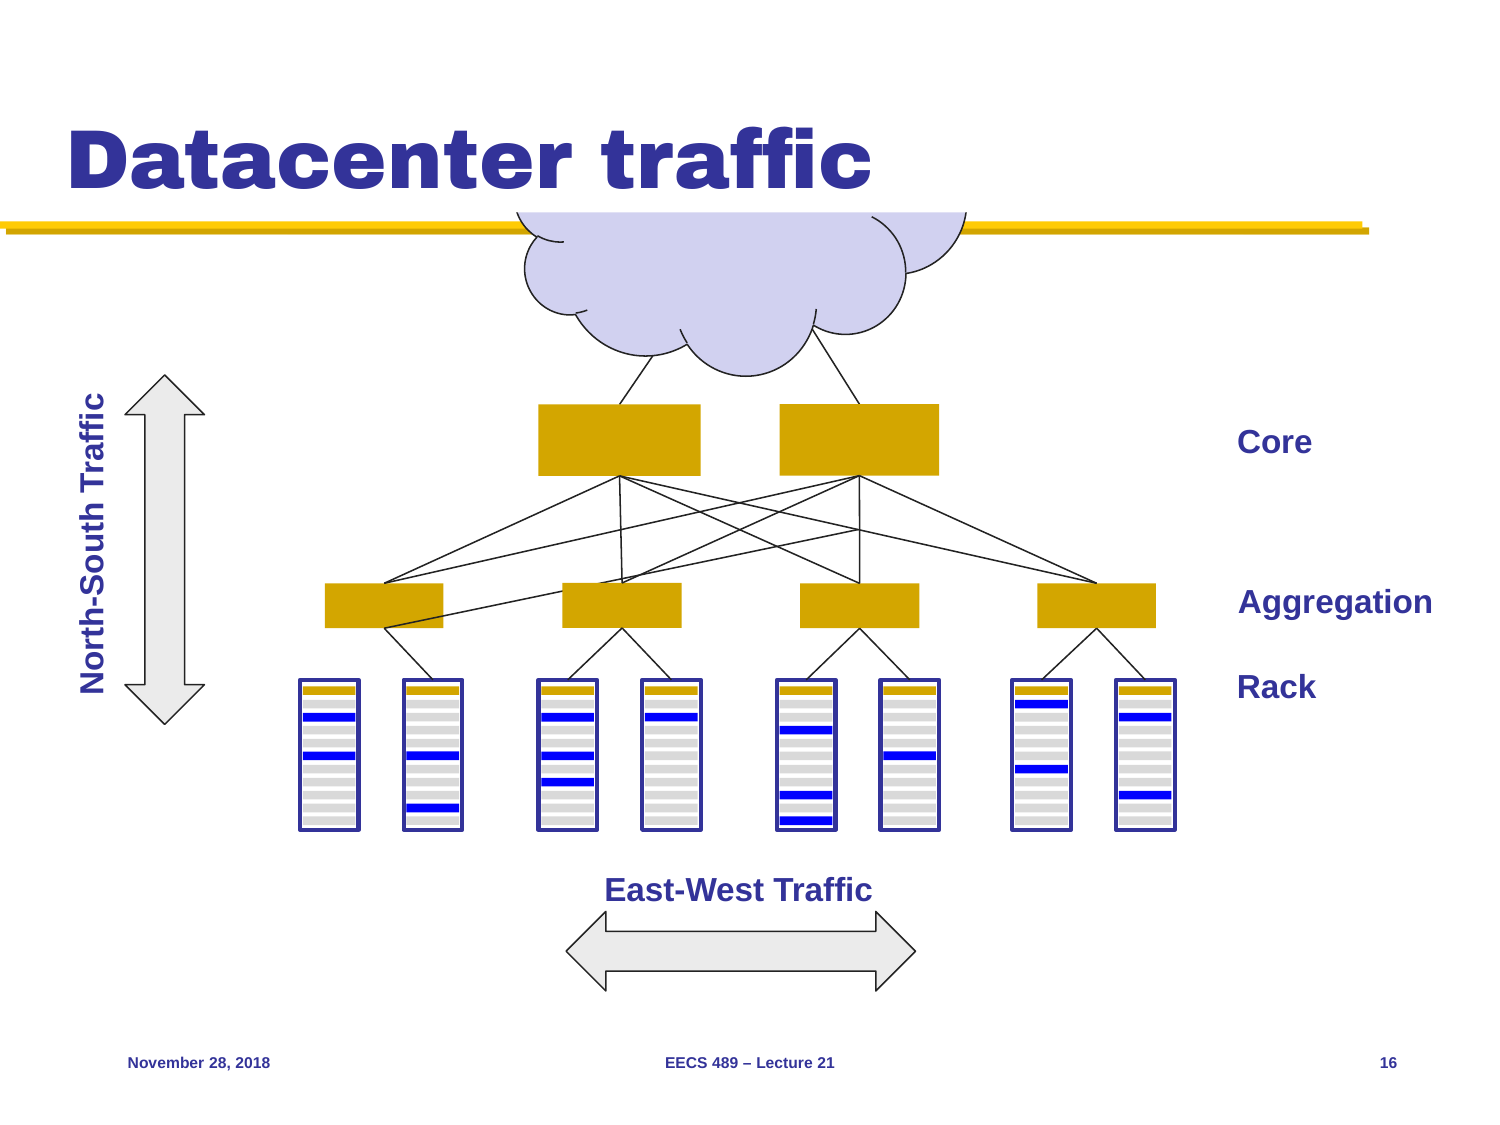

# Datacenter traffic

Core
North-South Traffic
Aggregation

Rack

East-West Traffic
November 28, 2018
EECS 489 – Lecture 21
16